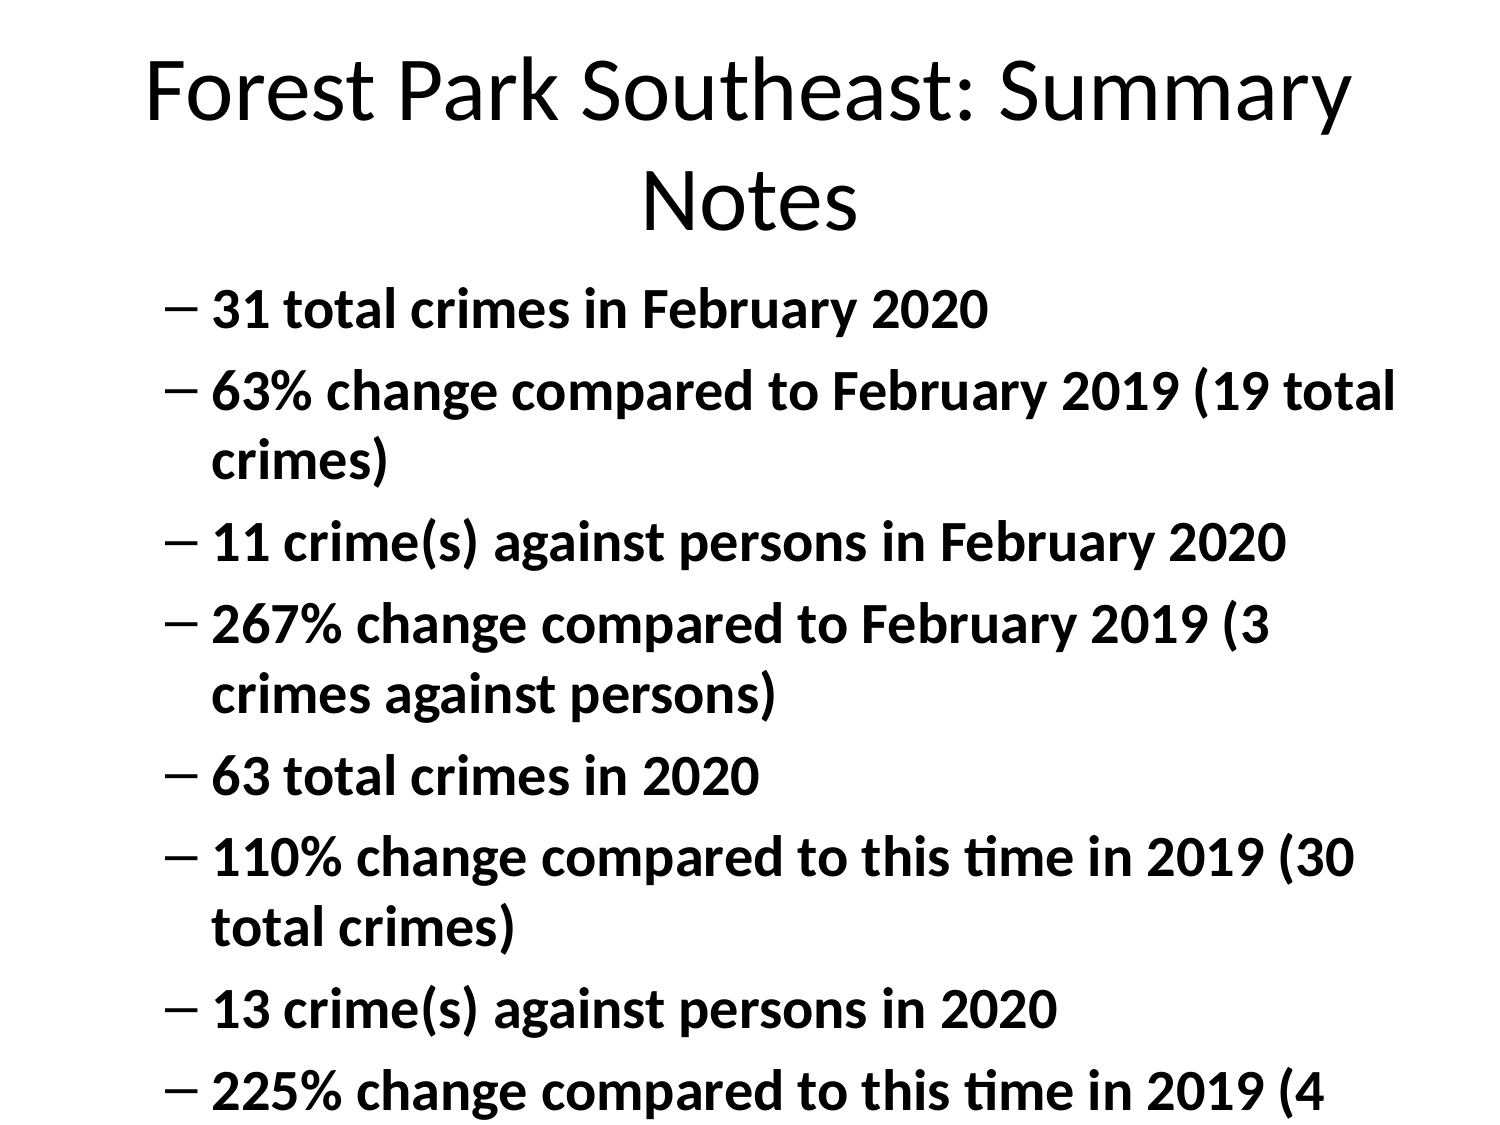

# Forest Park Southeast: Summary Notes
31 total crimes in February 2020
63% change compared to February 2019 (19 total crimes)
11 crime(s) against persons in February 2020
267% change compared to February 2019 (3 crimes against persons)
63 total crimes in 2020
110% change compared to this time in 2019 (30 total crimes)
13 crime(s) against persons in 2020
225% change compared to this time in 2019 (4 crimes against persons)